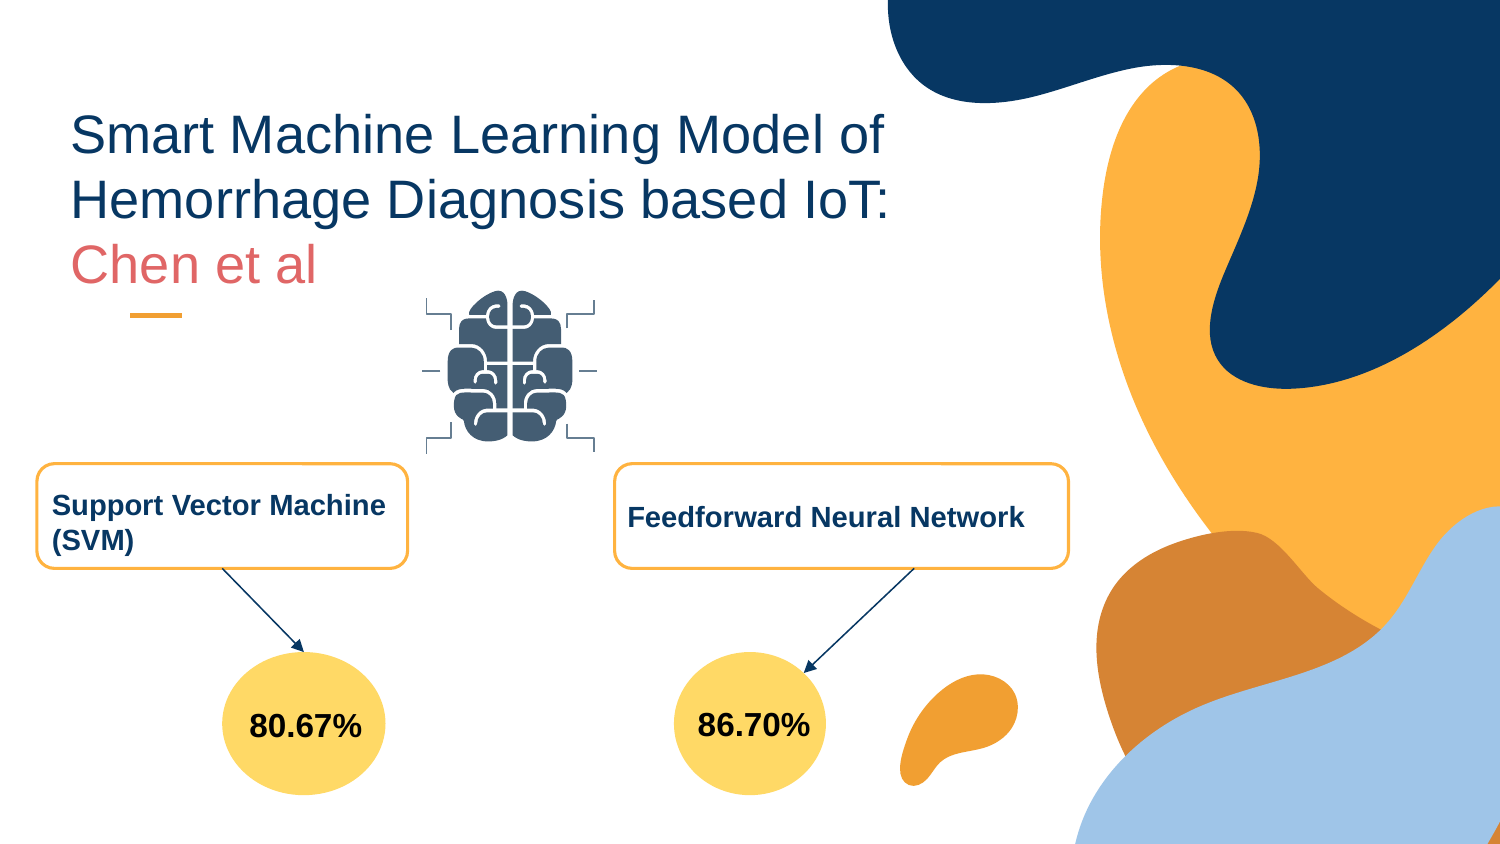

# Smart Machine Learning Model of Hemorrhage Diagnosis based IoT:
Chen et al

Support Vector Machine (SVM)
Feedforward Neural Network

86.70%
80.67%